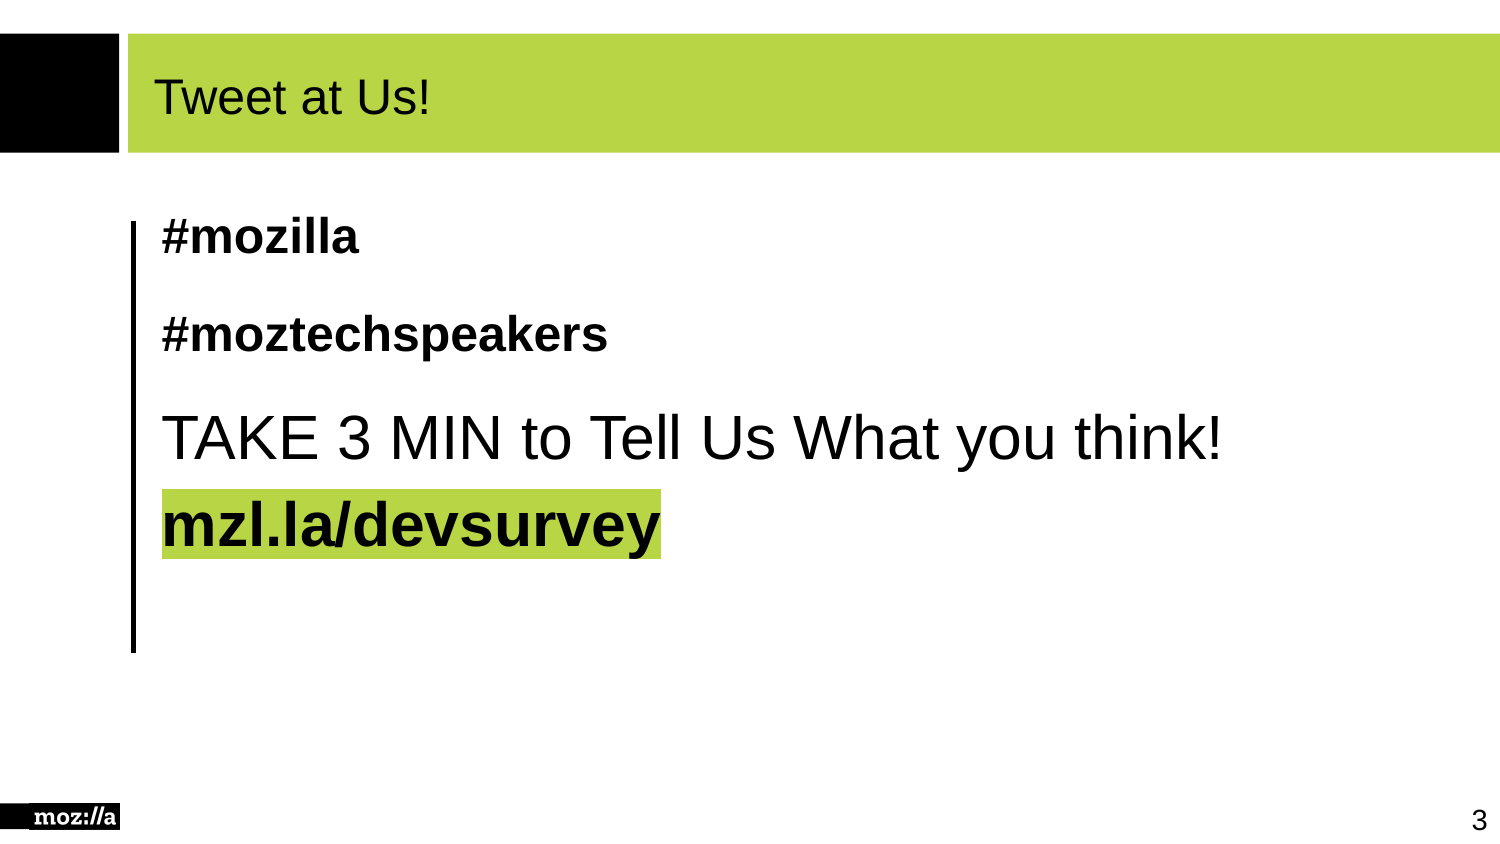

# Tweet at Us!
#mozilla
#moztechspeakers
TAKE 3 MIN to Tell Us What you think! mzl.la/devsurvey

3